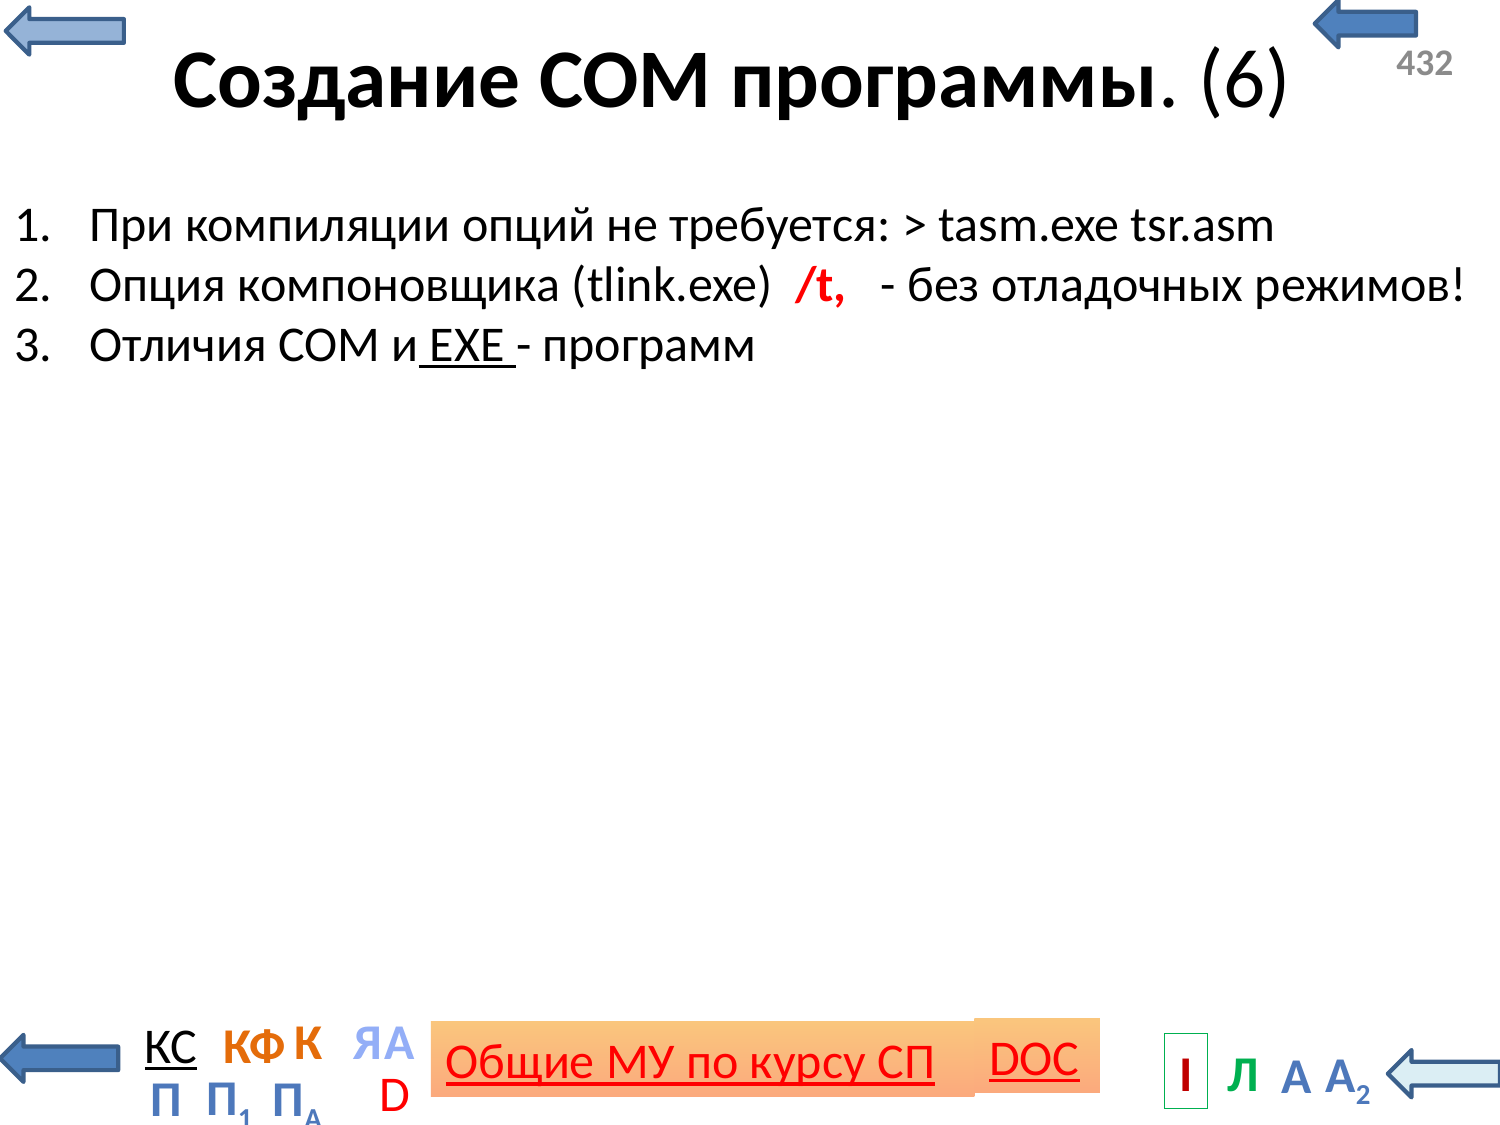

# Создание COM программы. (6)
При компиляции опций не требуется: > tasm.exe tsr.asm
Опция компоновщика (tlink.exe)  /t,   - без отладочных режимов!
Отличия COM и EXE - программ